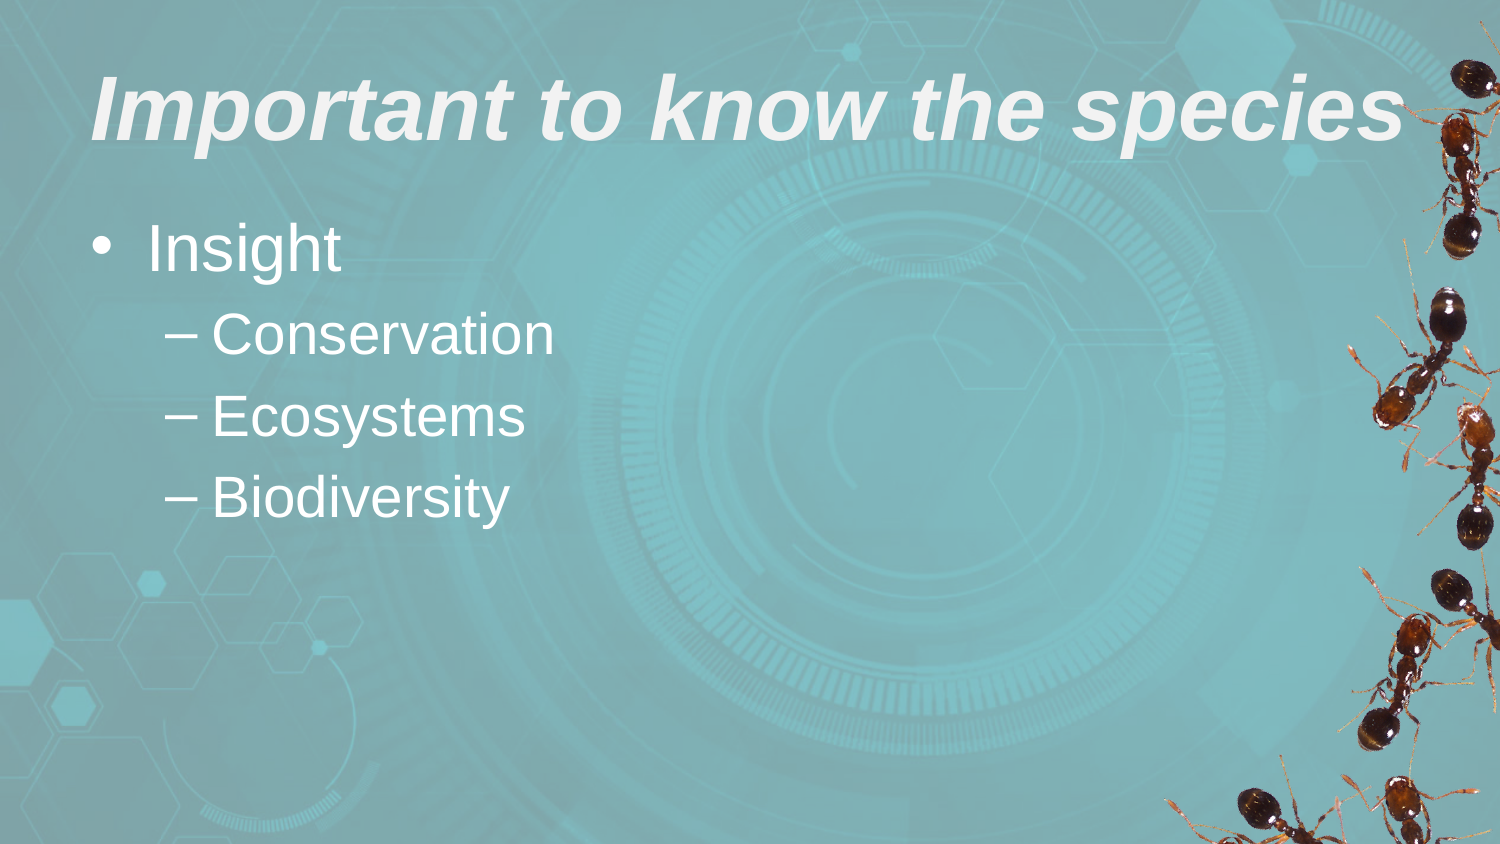

# Important to know the species
Insight
Conservation
Ecosystems
Biodiversity